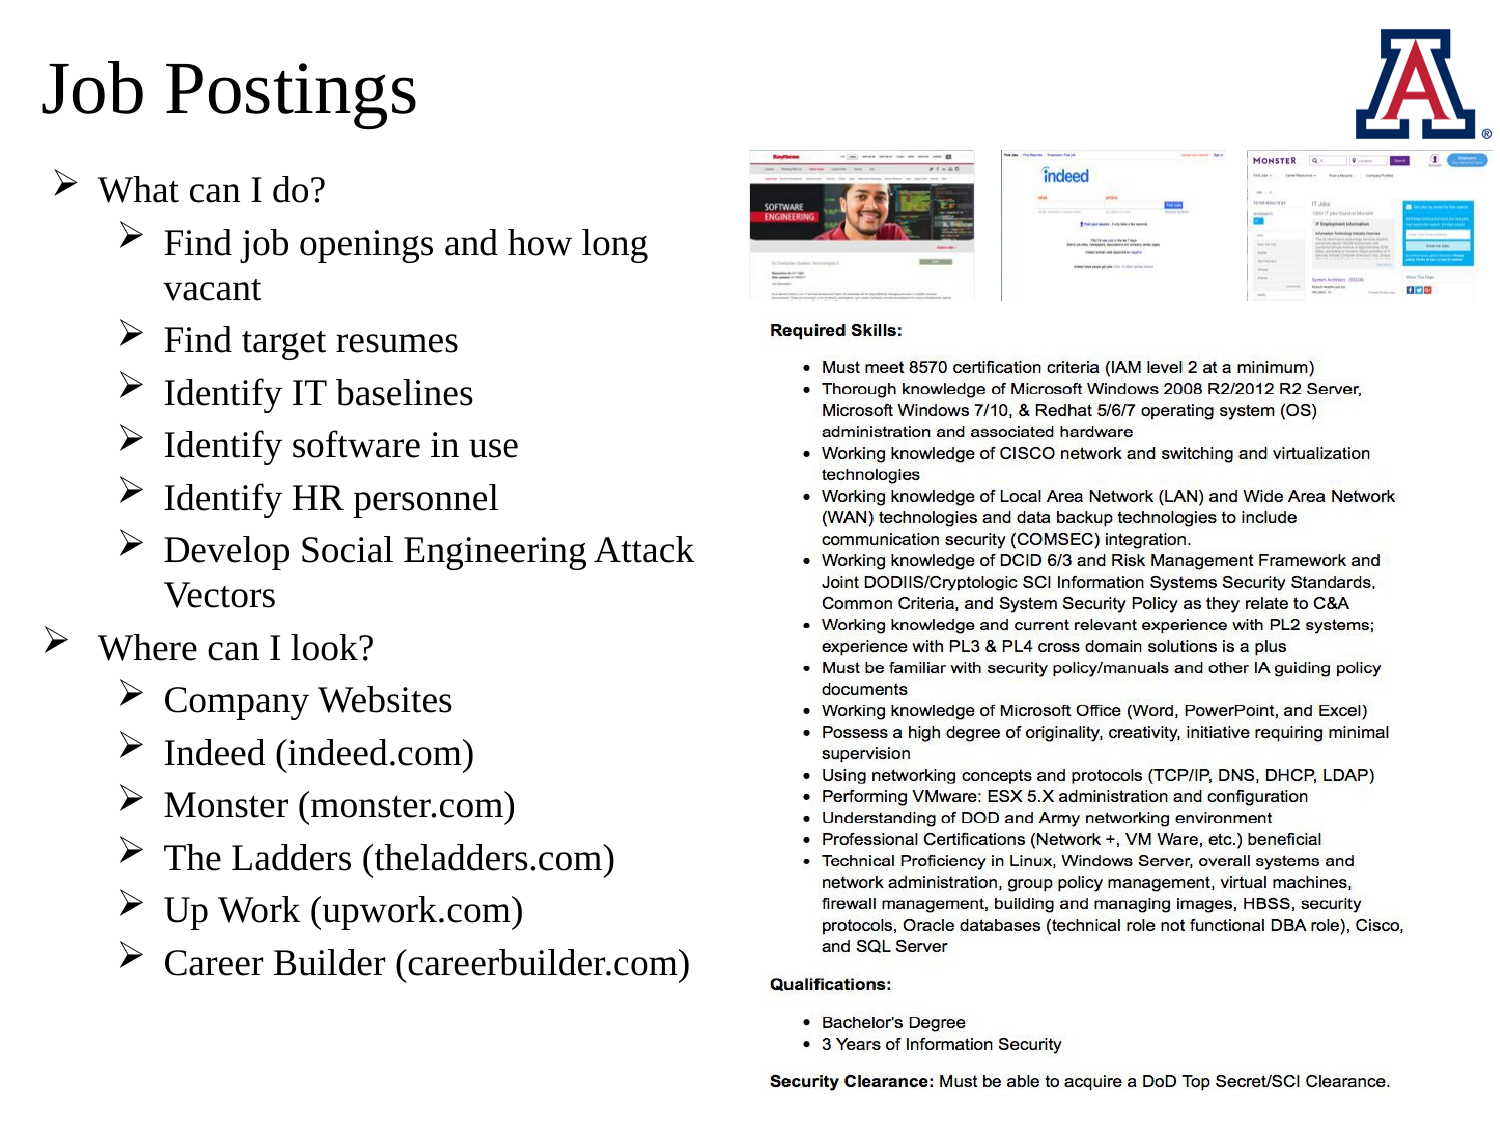

# Job Postings

What can I do?
Find job openings and how long vacant
Find target resumes
Identify IT baselines
Identify software in use
Identify HR personnel
Develop Social Engineering Attack Vectors
Where can I look?
Company Websites
Indeed (indeed.com)
Monster (monster.com)
The Ladders (theladders.com)
Up Work (upwork.com)
Career Builder (careerbuilder.com)